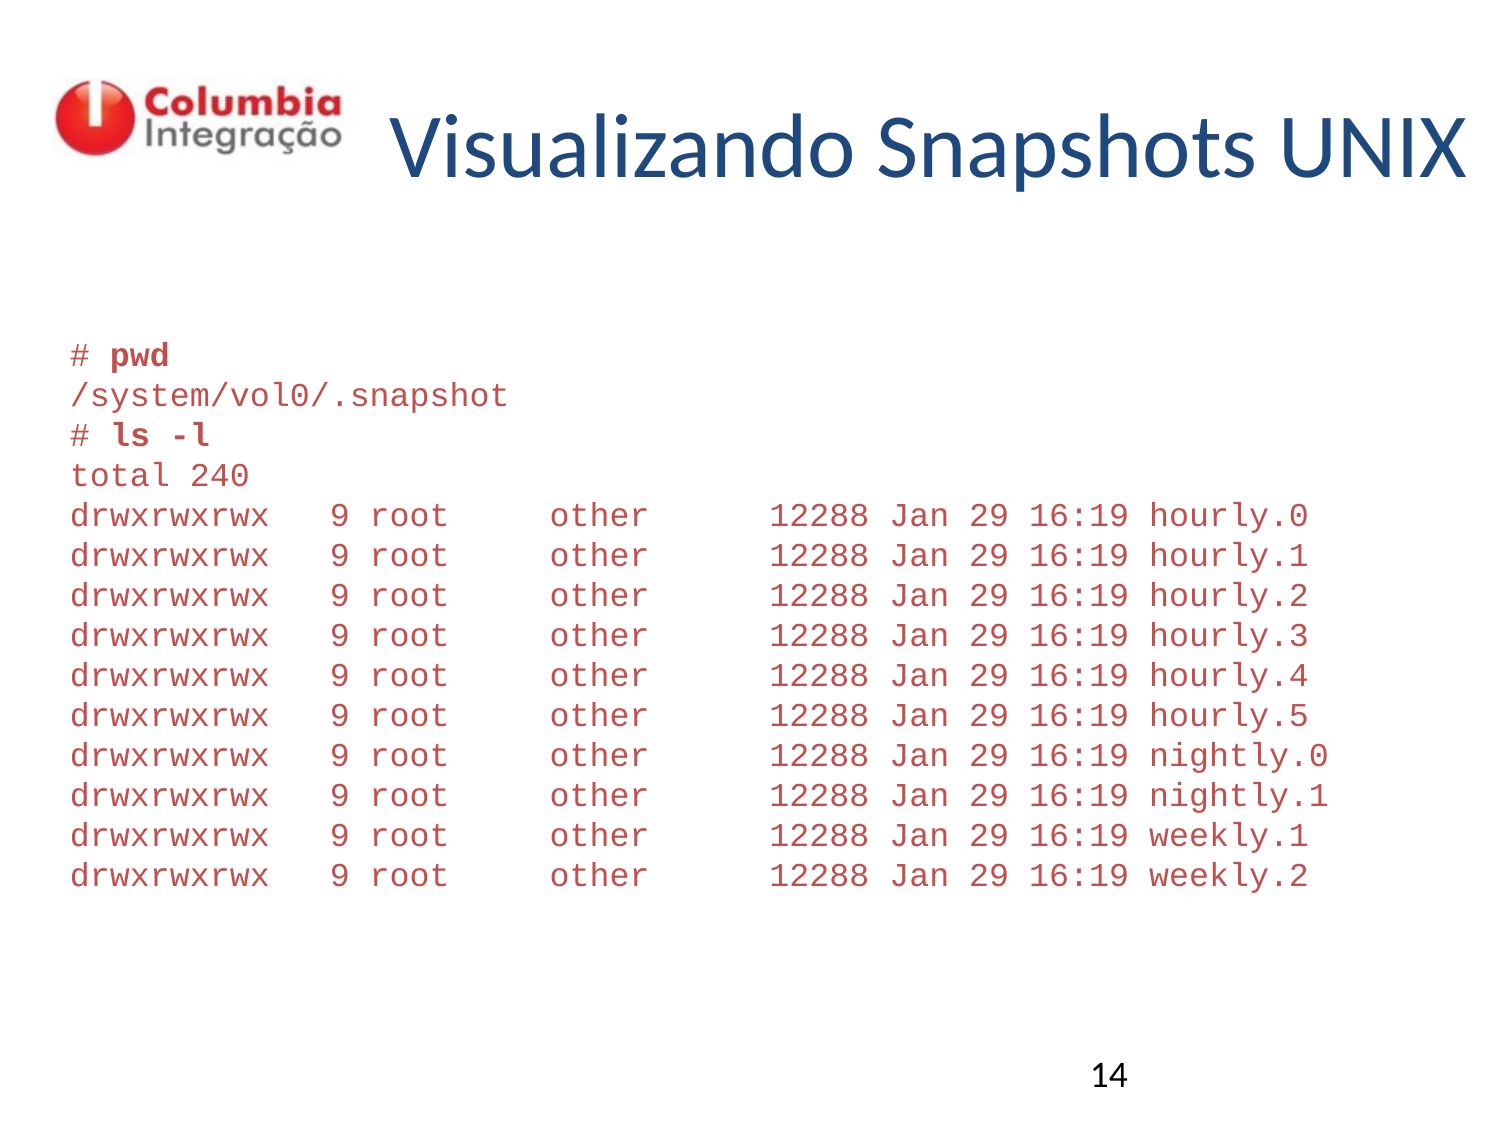

# Visualizando Snapshots UNIX
# pwd
/system/vol0/.snapshot
# ls -l
total 240
drwxrwxrwx   9 root     other      12288 Jan 29 16:19 hourly.0
drwxrwxrwx   9 root     other      12288 Jan 29 16:19 hourly.1
drwxrwxrwx   9 root     other      12288 Jan 29 16:19 hourly.2
drwxrwxrwx   9 root     other      12288 Jan 29 16:19 hourly.3
drwxrwxrwx   9 root     other      12288 Jan 29 16:19 hourly.4
drwxrwxrwx   9 root     other      12288 Jan 29 16:19 hourly.5
drwxrwxrwx   9 root     other      12288 Jan 29 16:19 nightly.0
drwxrwxrwx   9 root     other      12288 Jan 29 16:19 nightly.1
drwxrwxrwx   9 root     other      12288 Jan 29 16:19 weekly.1
drwxrwxrwx   9 root     other      12288 Jan 29 16:19 weekly.2

14